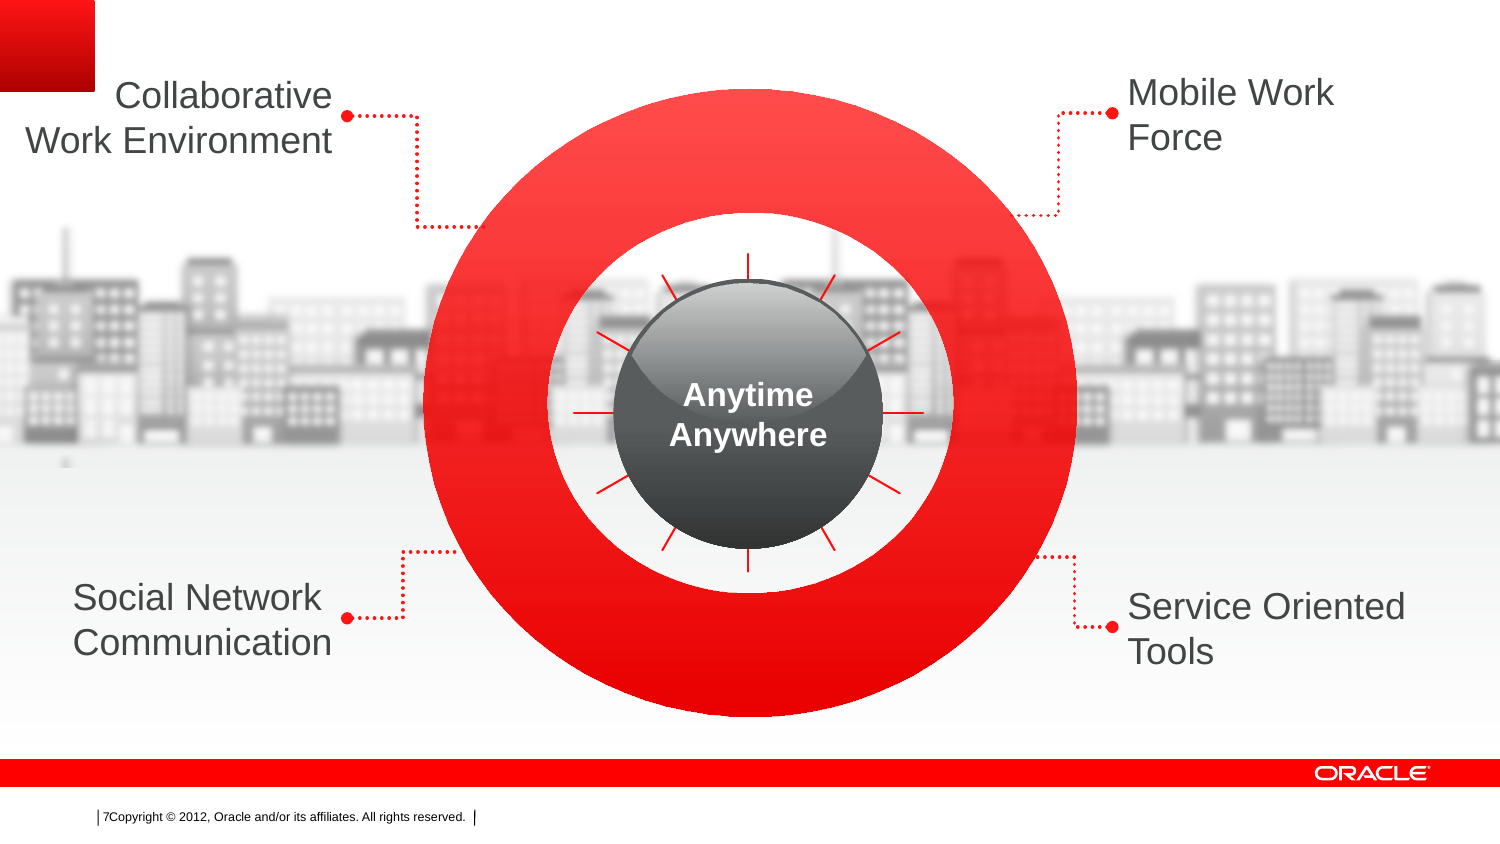

Mobile Work
Force
Collaborative
Work Environment

Anytime
Anywhere

Social Network  Communication
Service Oriented
Tools